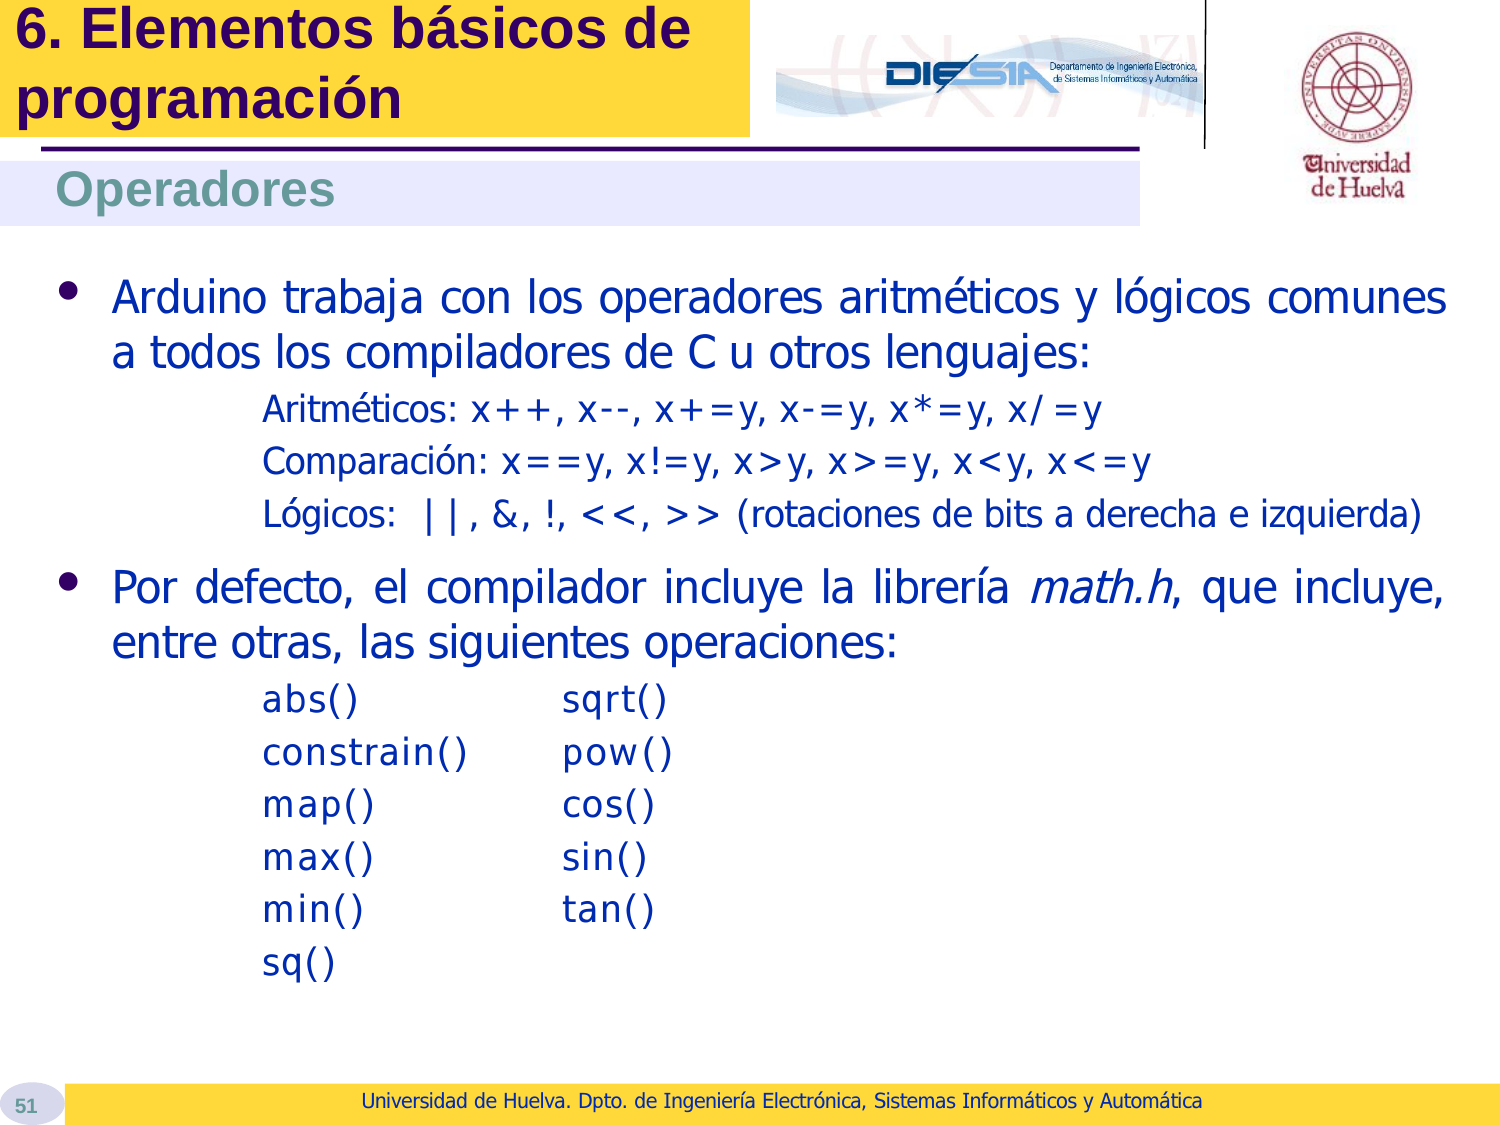

# 6. Elementos básicos de programación
Operadores
Arduino trabaja con los operadores aritméticos y lógicos comunes a todos los compiladores de C u otros lenguajes:
	Aritméticos: x++, x--, x+=y, x-=y, x*=y, x/=y
	Comparación: x==y, x!=y, x>y, x>=y, x<y, x<=y
	Lógicos:  ||, &, !, <<, >> (rotaciones de bits a derecha e izquierda)
Por defecto, el compilador incluye la librería math.h, que incluye, entre otras, las siguientes operaciones:
	abs()		sqrt()
	constrain()	pow()
	map()		cos()
	max()		sin()
	min()		tan()
	sq()